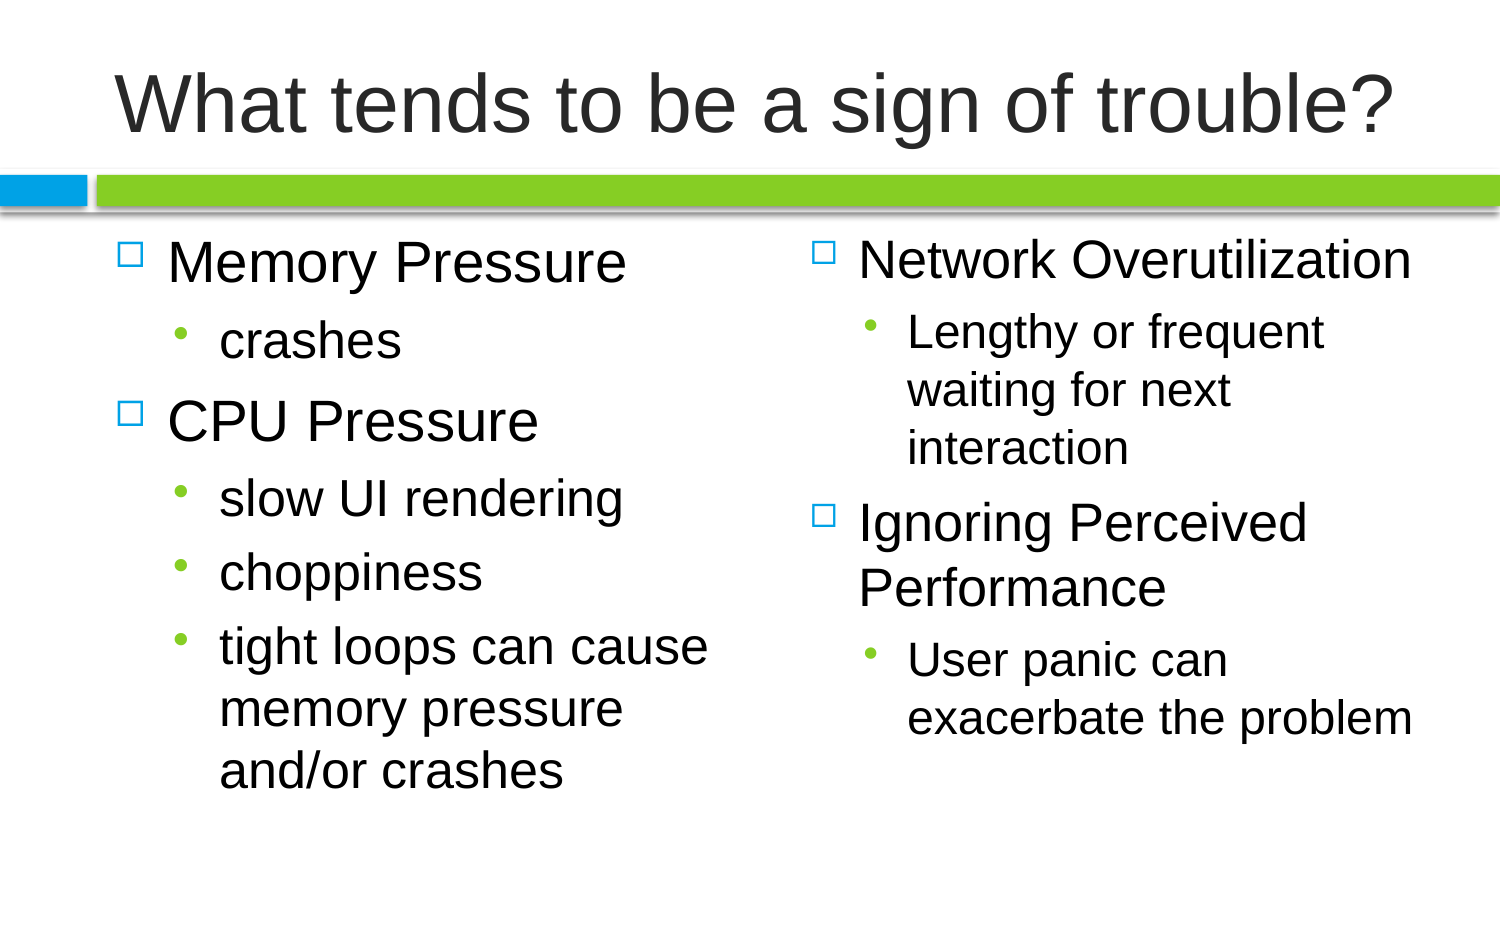

# What tends to be a sign of trouble?
Memory Pressure
crashes
CPU Pressure
slow UI rendering
choppiness
tight loops can cause memory pressure and/or crashes
Network Overutilization
Lengthy or frequent waiting for next interaction
Ignoring Perceived Performance
User panic can exacerbate the problem